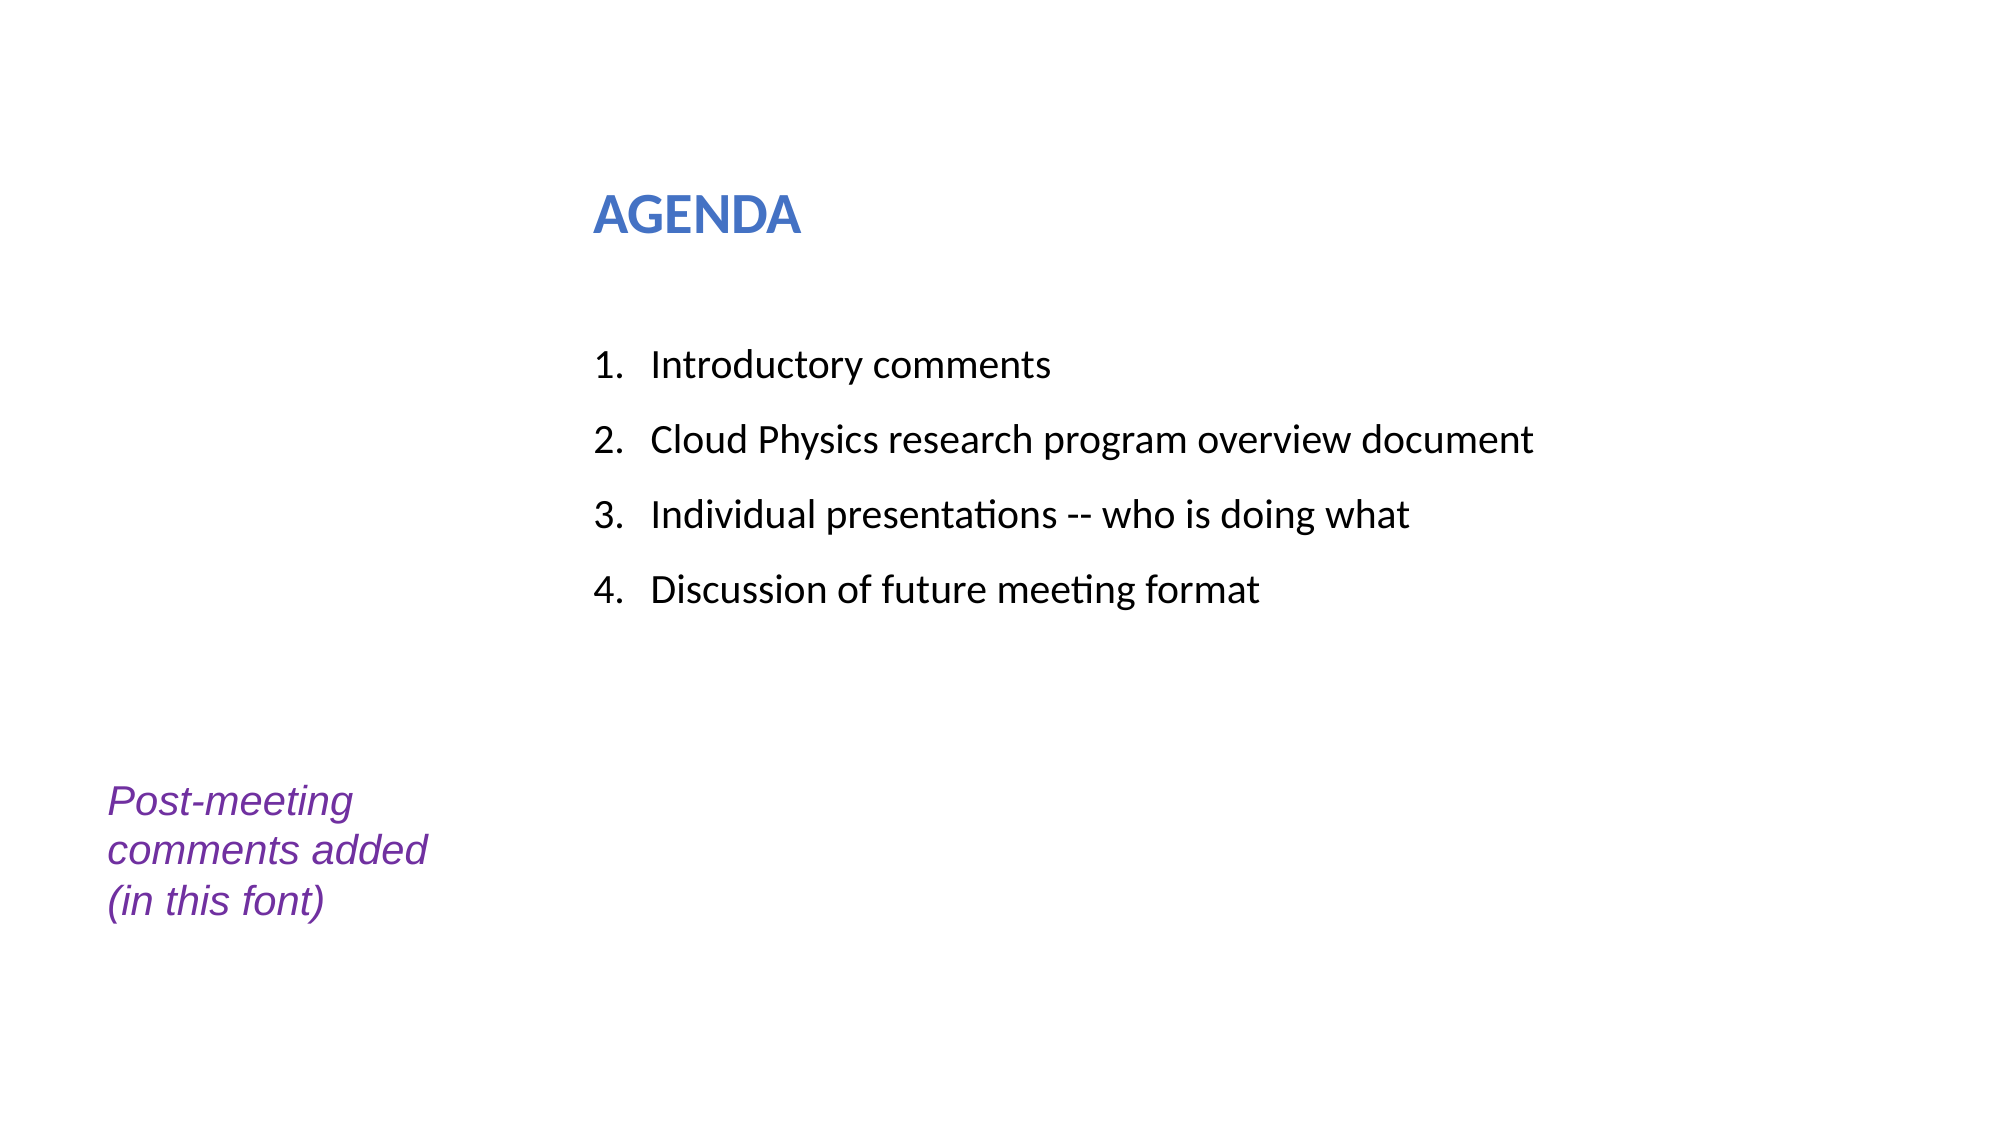

AGENDA

Introductory comments
Cloud Physics research program overview document
Individual presentations -- who is doing what
Discussion of future meeting format
Post-meeting comments added (in this font)